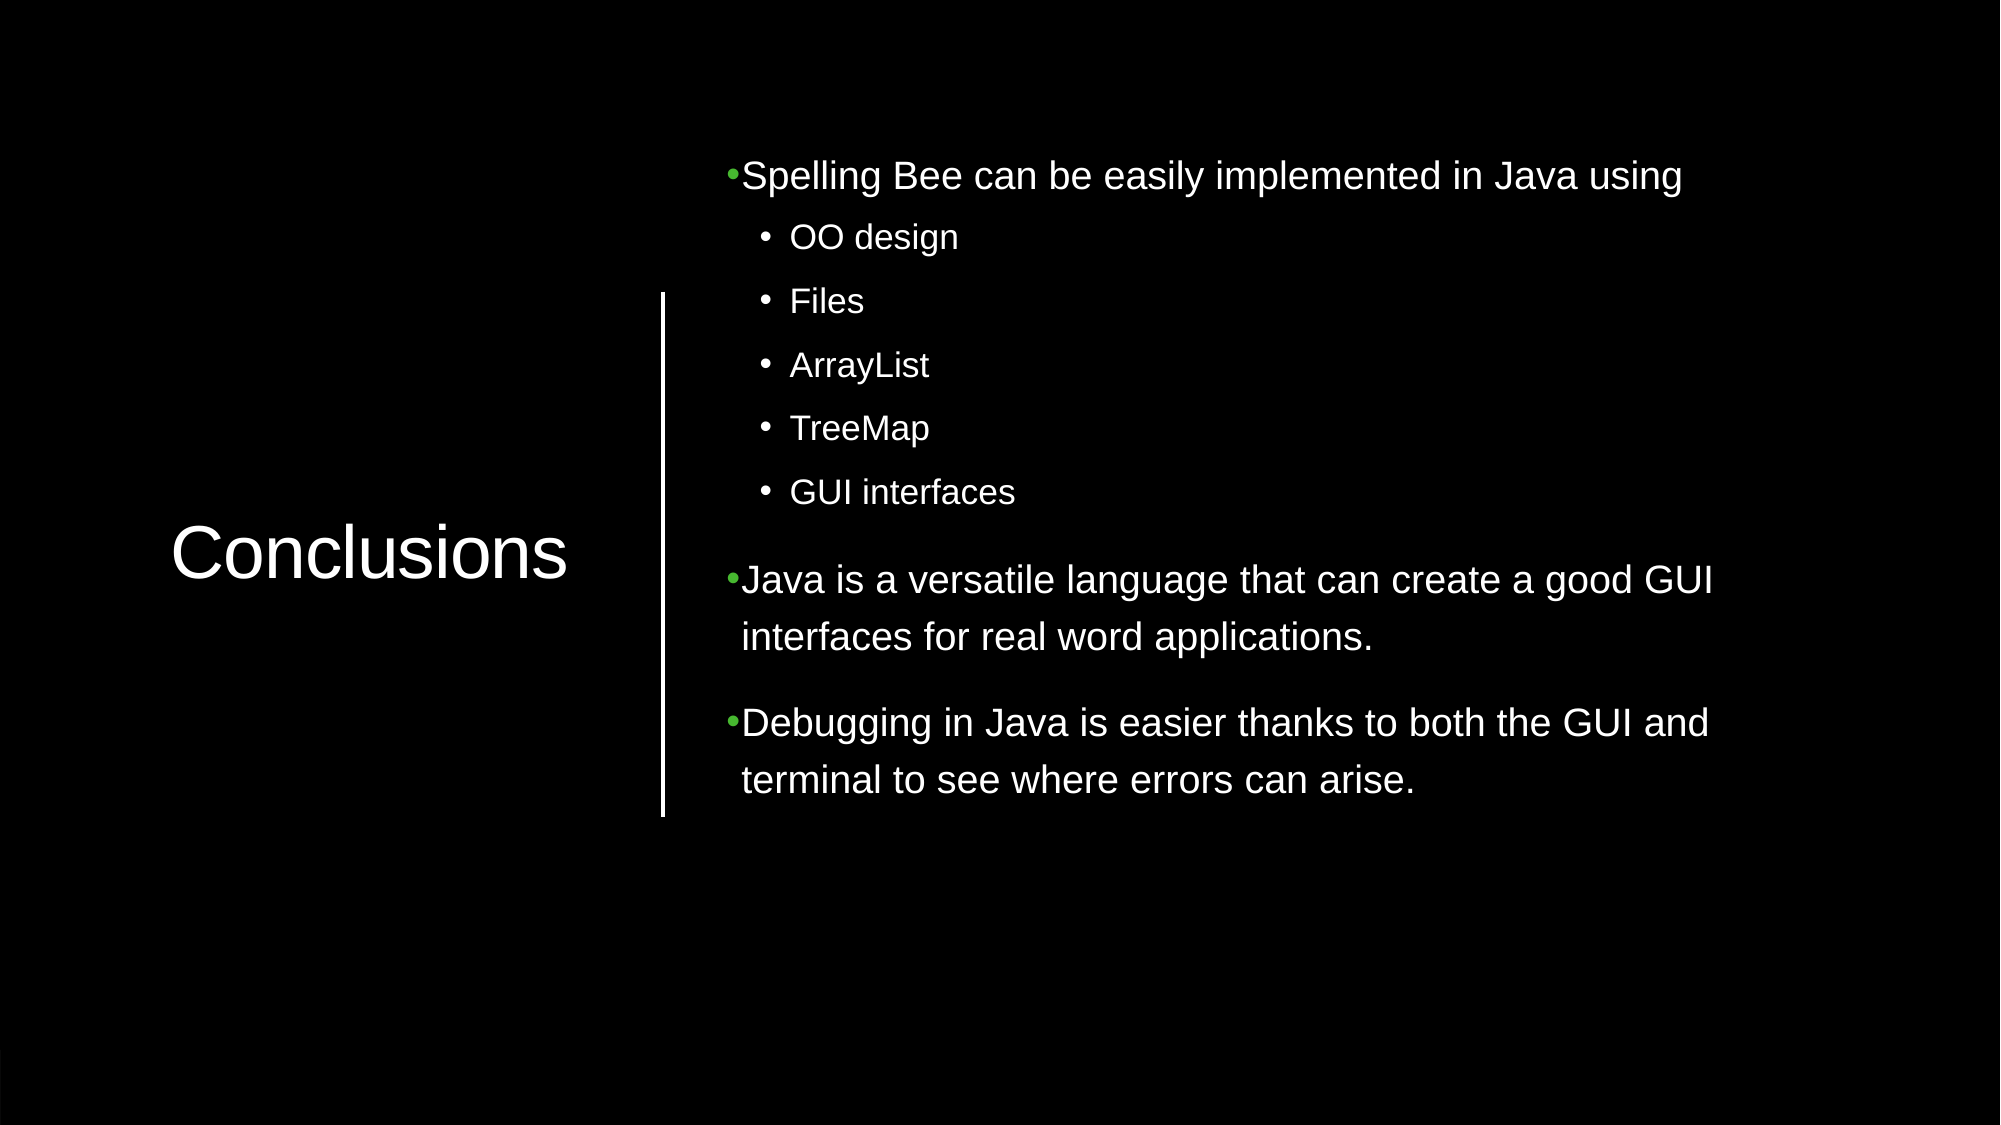

# Conclusions
Spelling Bee can be easily implemented in Java using
OO design
Files
ArrayList
TreeMap
GUI interfaces
Java is a versatile language that can create a good GUI interfaces for real word applications.
Debugging in Java is easier thanks to both the GUI and terminal to see where errors can arise.